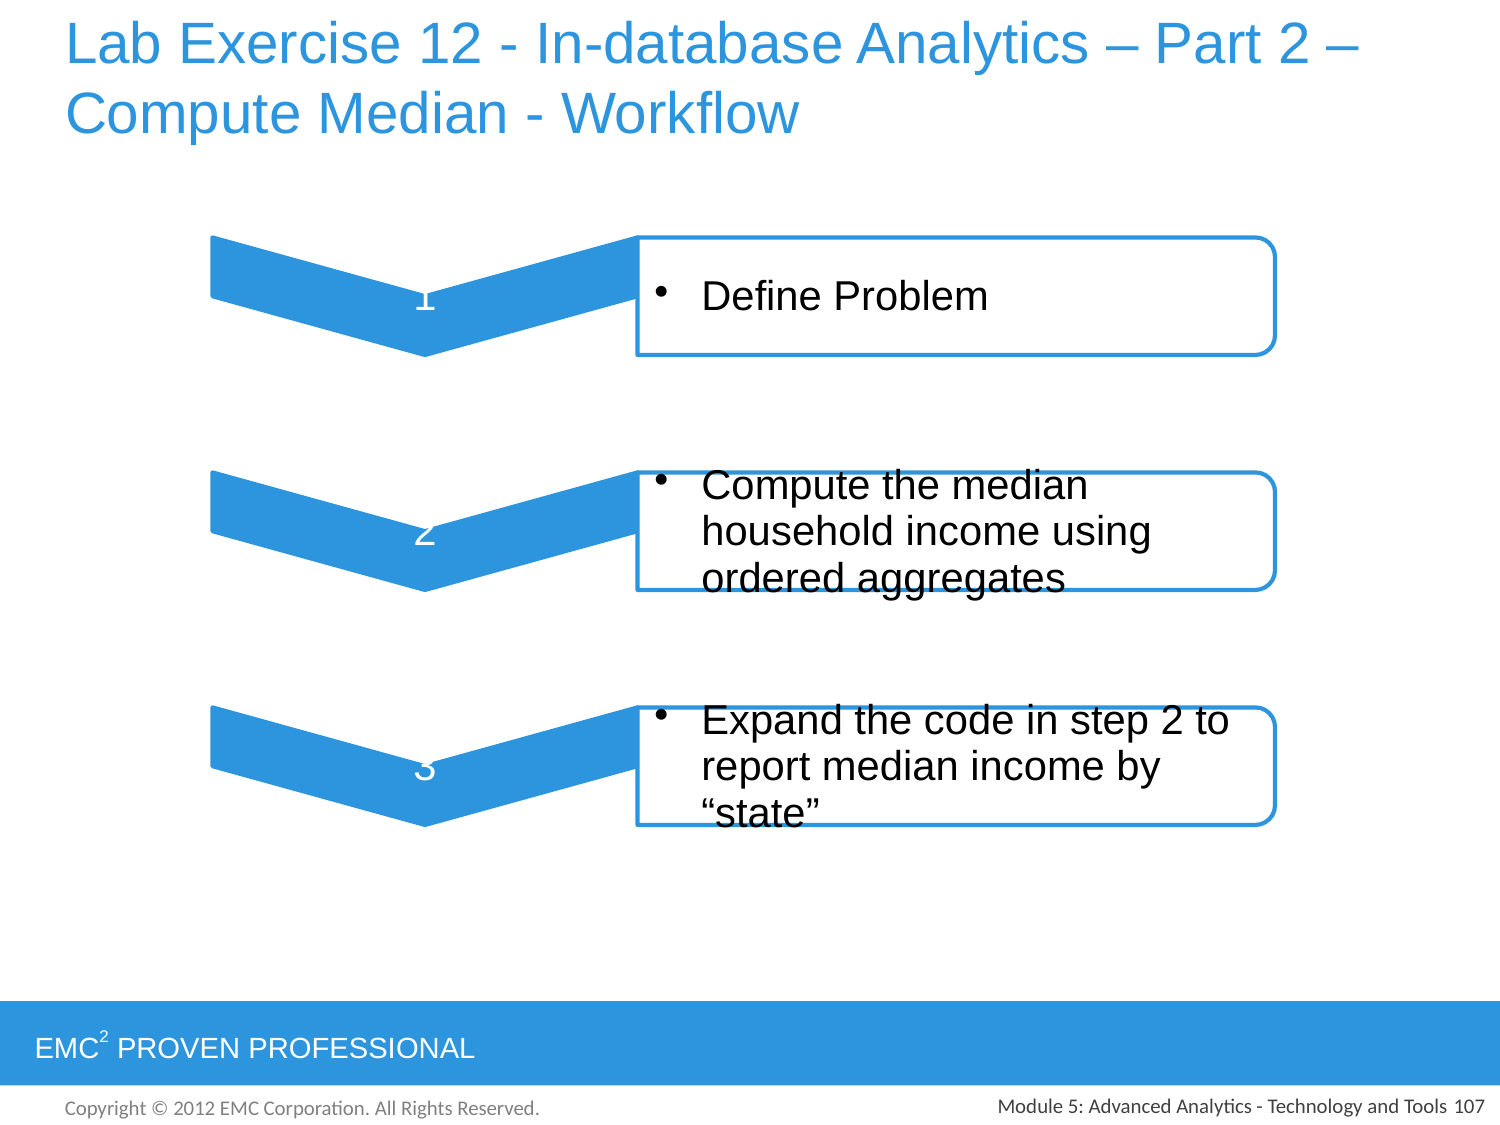

# Lab Exercise 12 - In-database Analytics – Part 2 – Compute Median - Workflow
1
Define Problem
Compute the median household income using ordered aggregates
Expand the code in step 2 to report median income by “state”
2
3
Module 5: Advanced Analytics - Technology and Tools
107